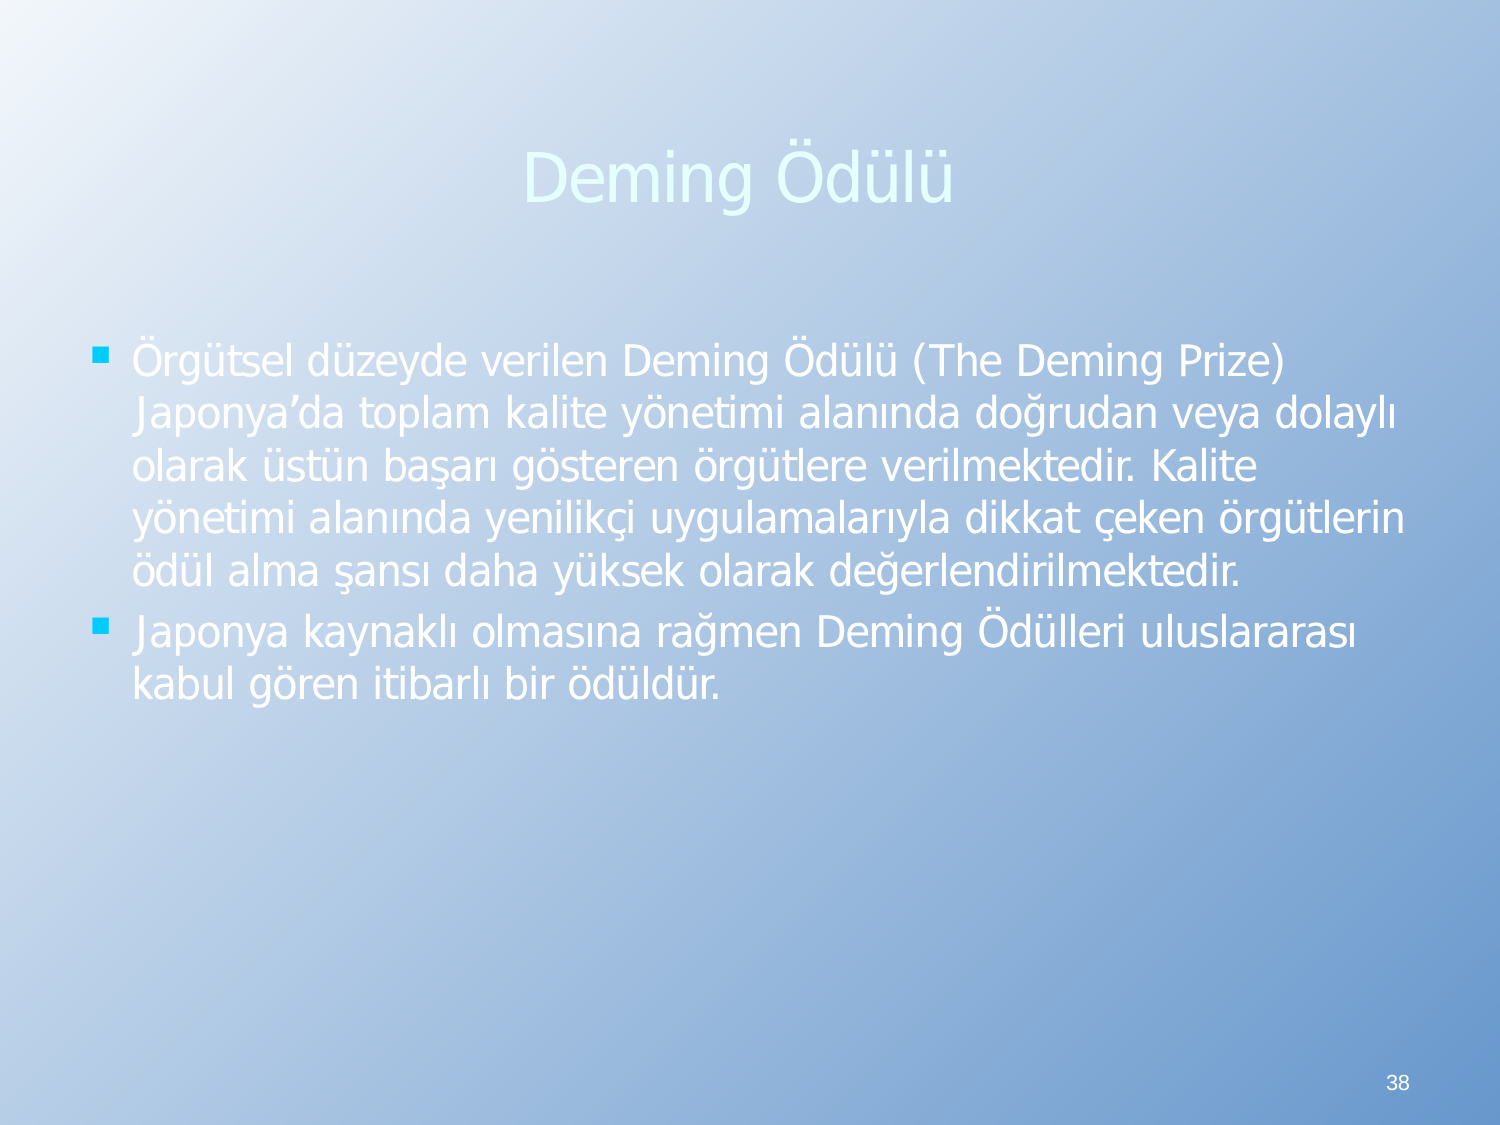

# Deming Ödülü
Örgütsel düzeyde verilen Deming Ödülü (The Deming Prize) Japonya’da toplam kalite yönetimi alanında doğrudan veya dolaylı olarak üstün başarı gösteren örgütlere verilmektedir. Kalite yönetimi alanında yenilikçi uygulamalarıyla dikkat çeken örgütlerin ödül alma şansı daha yüksek olarak değerlendirilmektedir.
Japonya kaynaklı olmasına rağmen Deming Ödülleri uluslararası kabul gören itibarlı bir ödüldür.
38